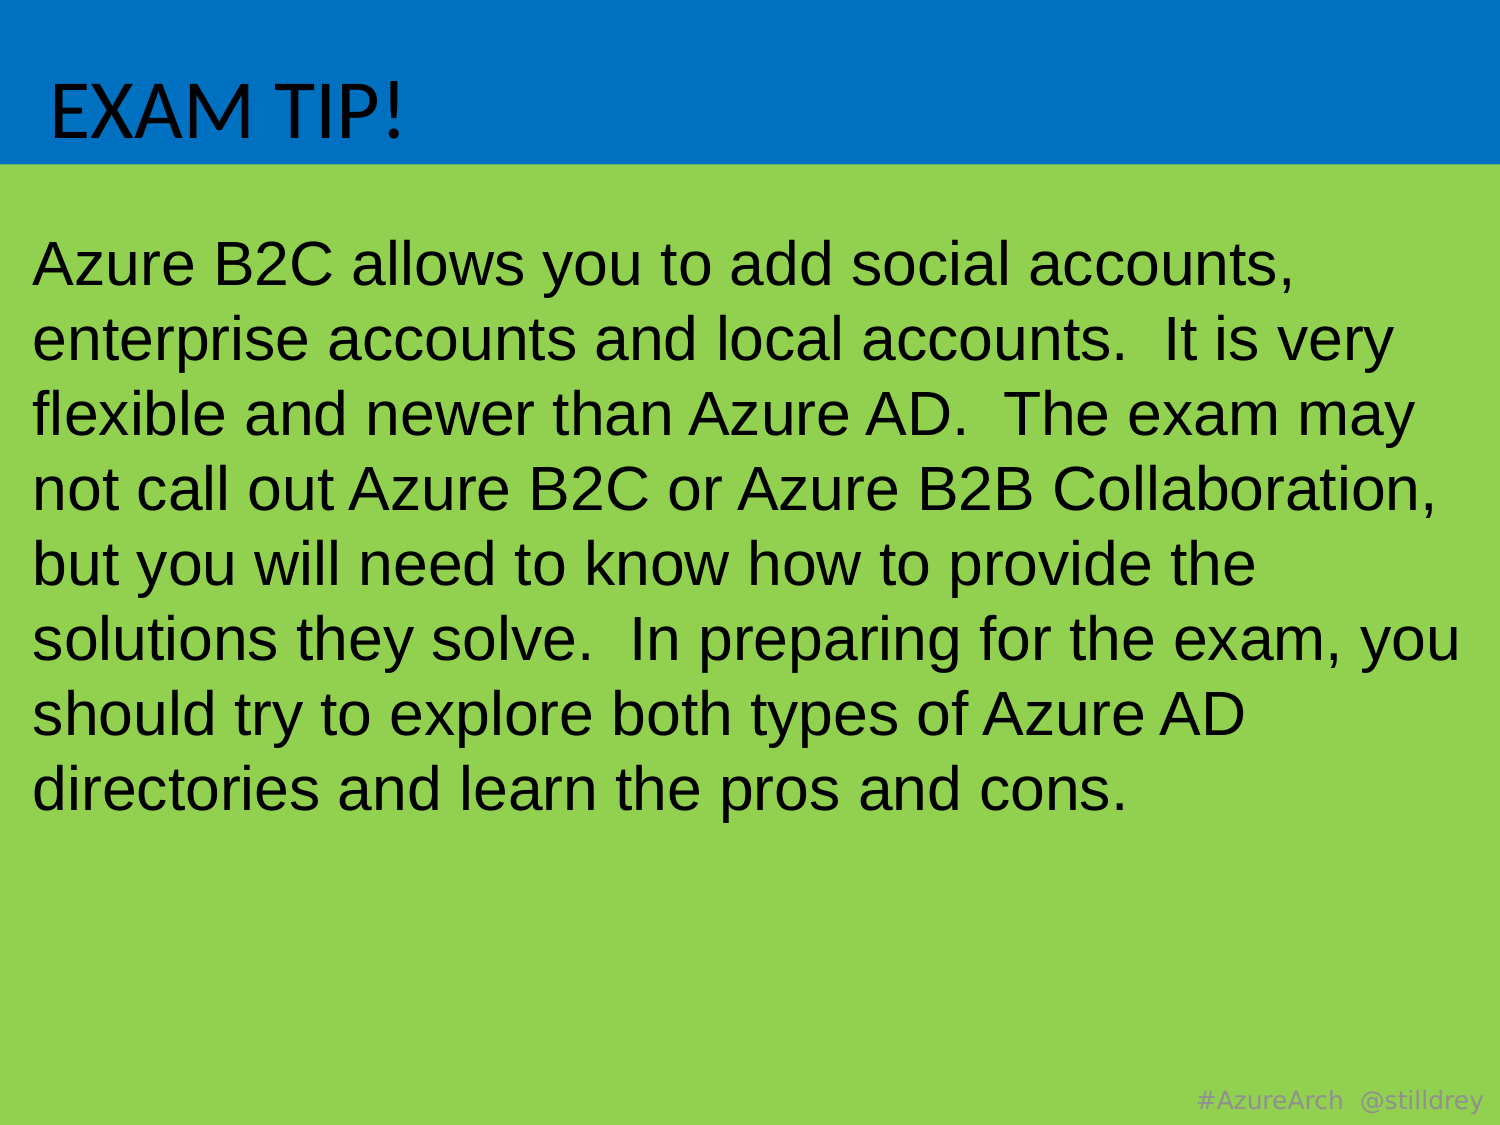

#
Azure B2C allows you to add social accounts, enterprise accounts and local accounts.  It is very flexible and newer than Azure AD.  The exam may not call out Azure B2C or Azure B2B Collaboration, but you will need to know how to provide the solutions they solve.  In preparing for the exam, you should try to explore both types of Azure AD directories and learn the pros and cons.